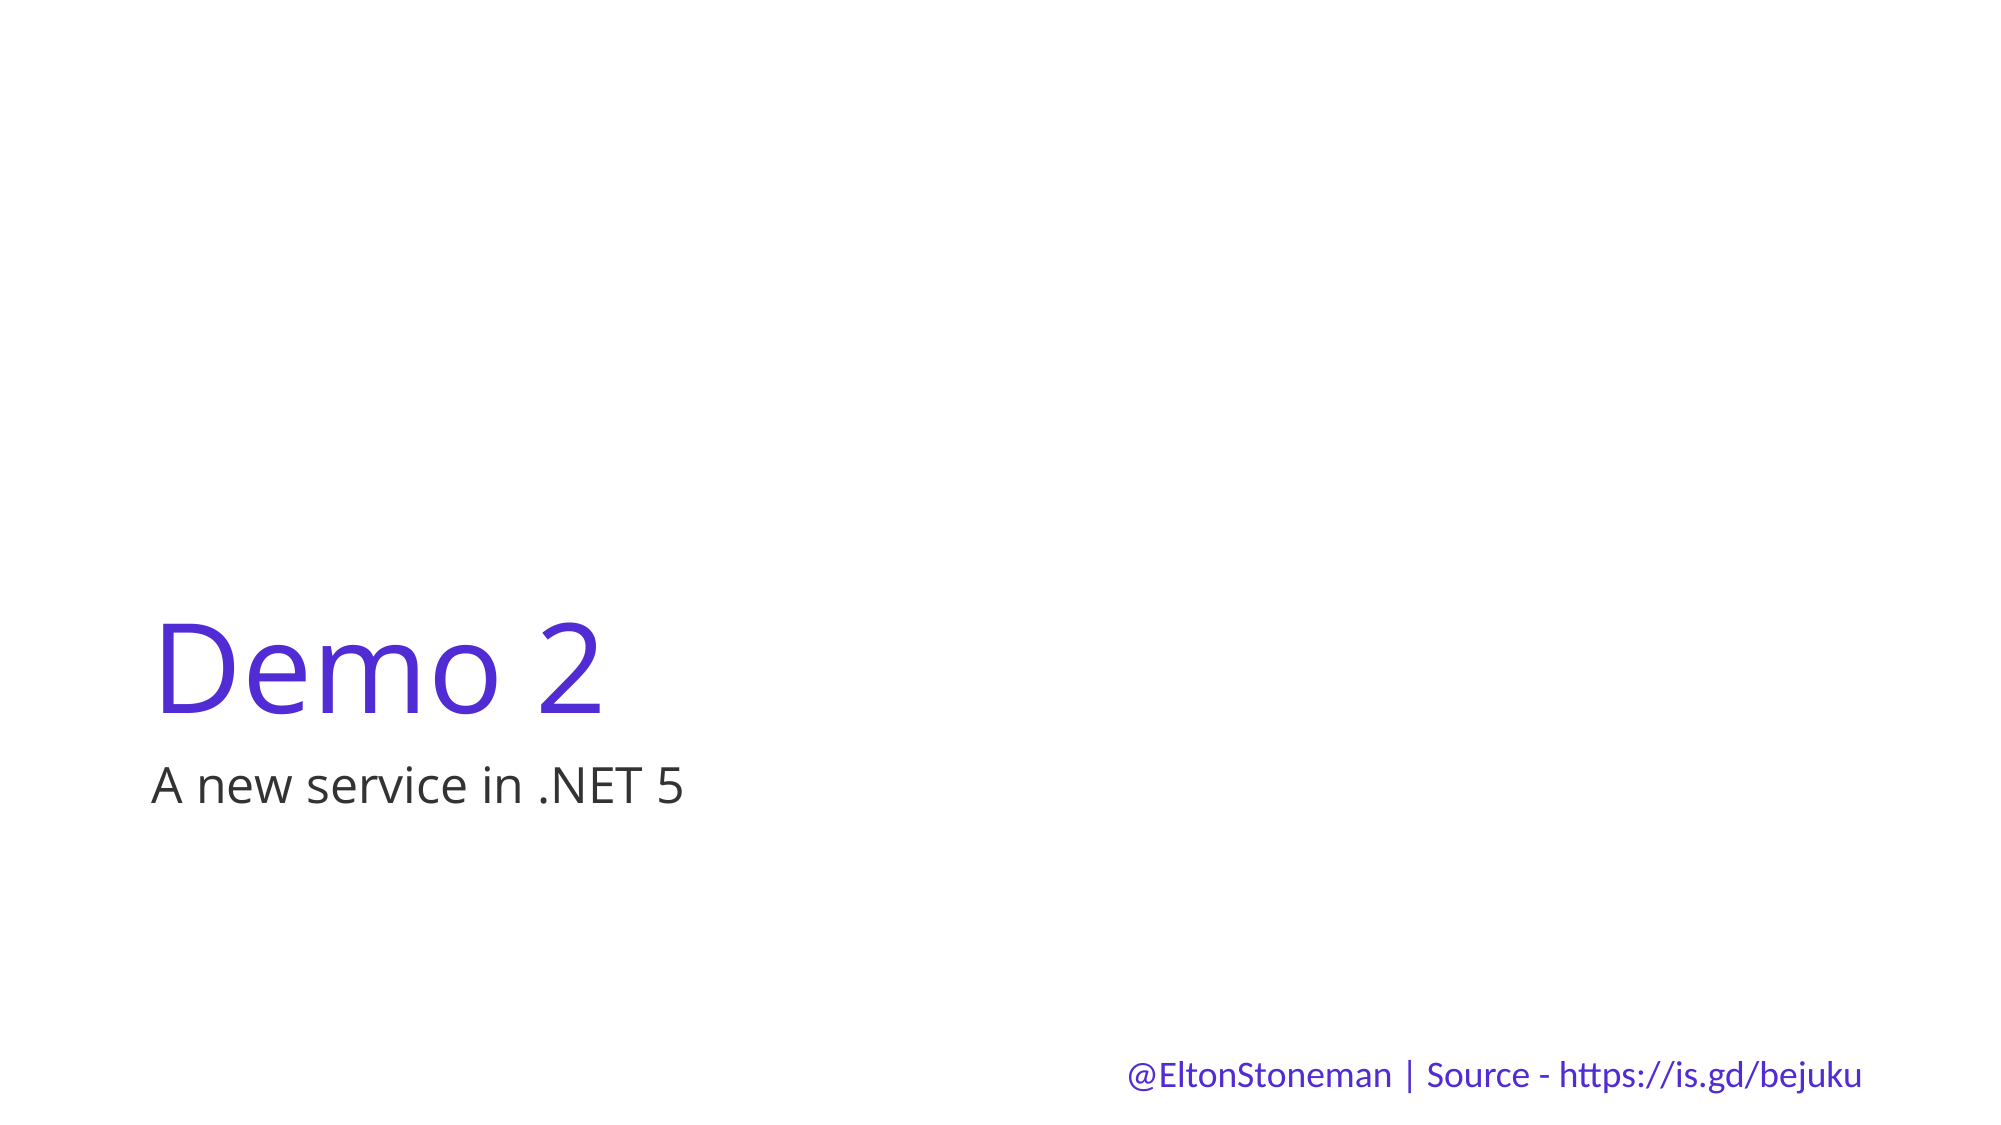

# Demo 2
A new service in .NET 5